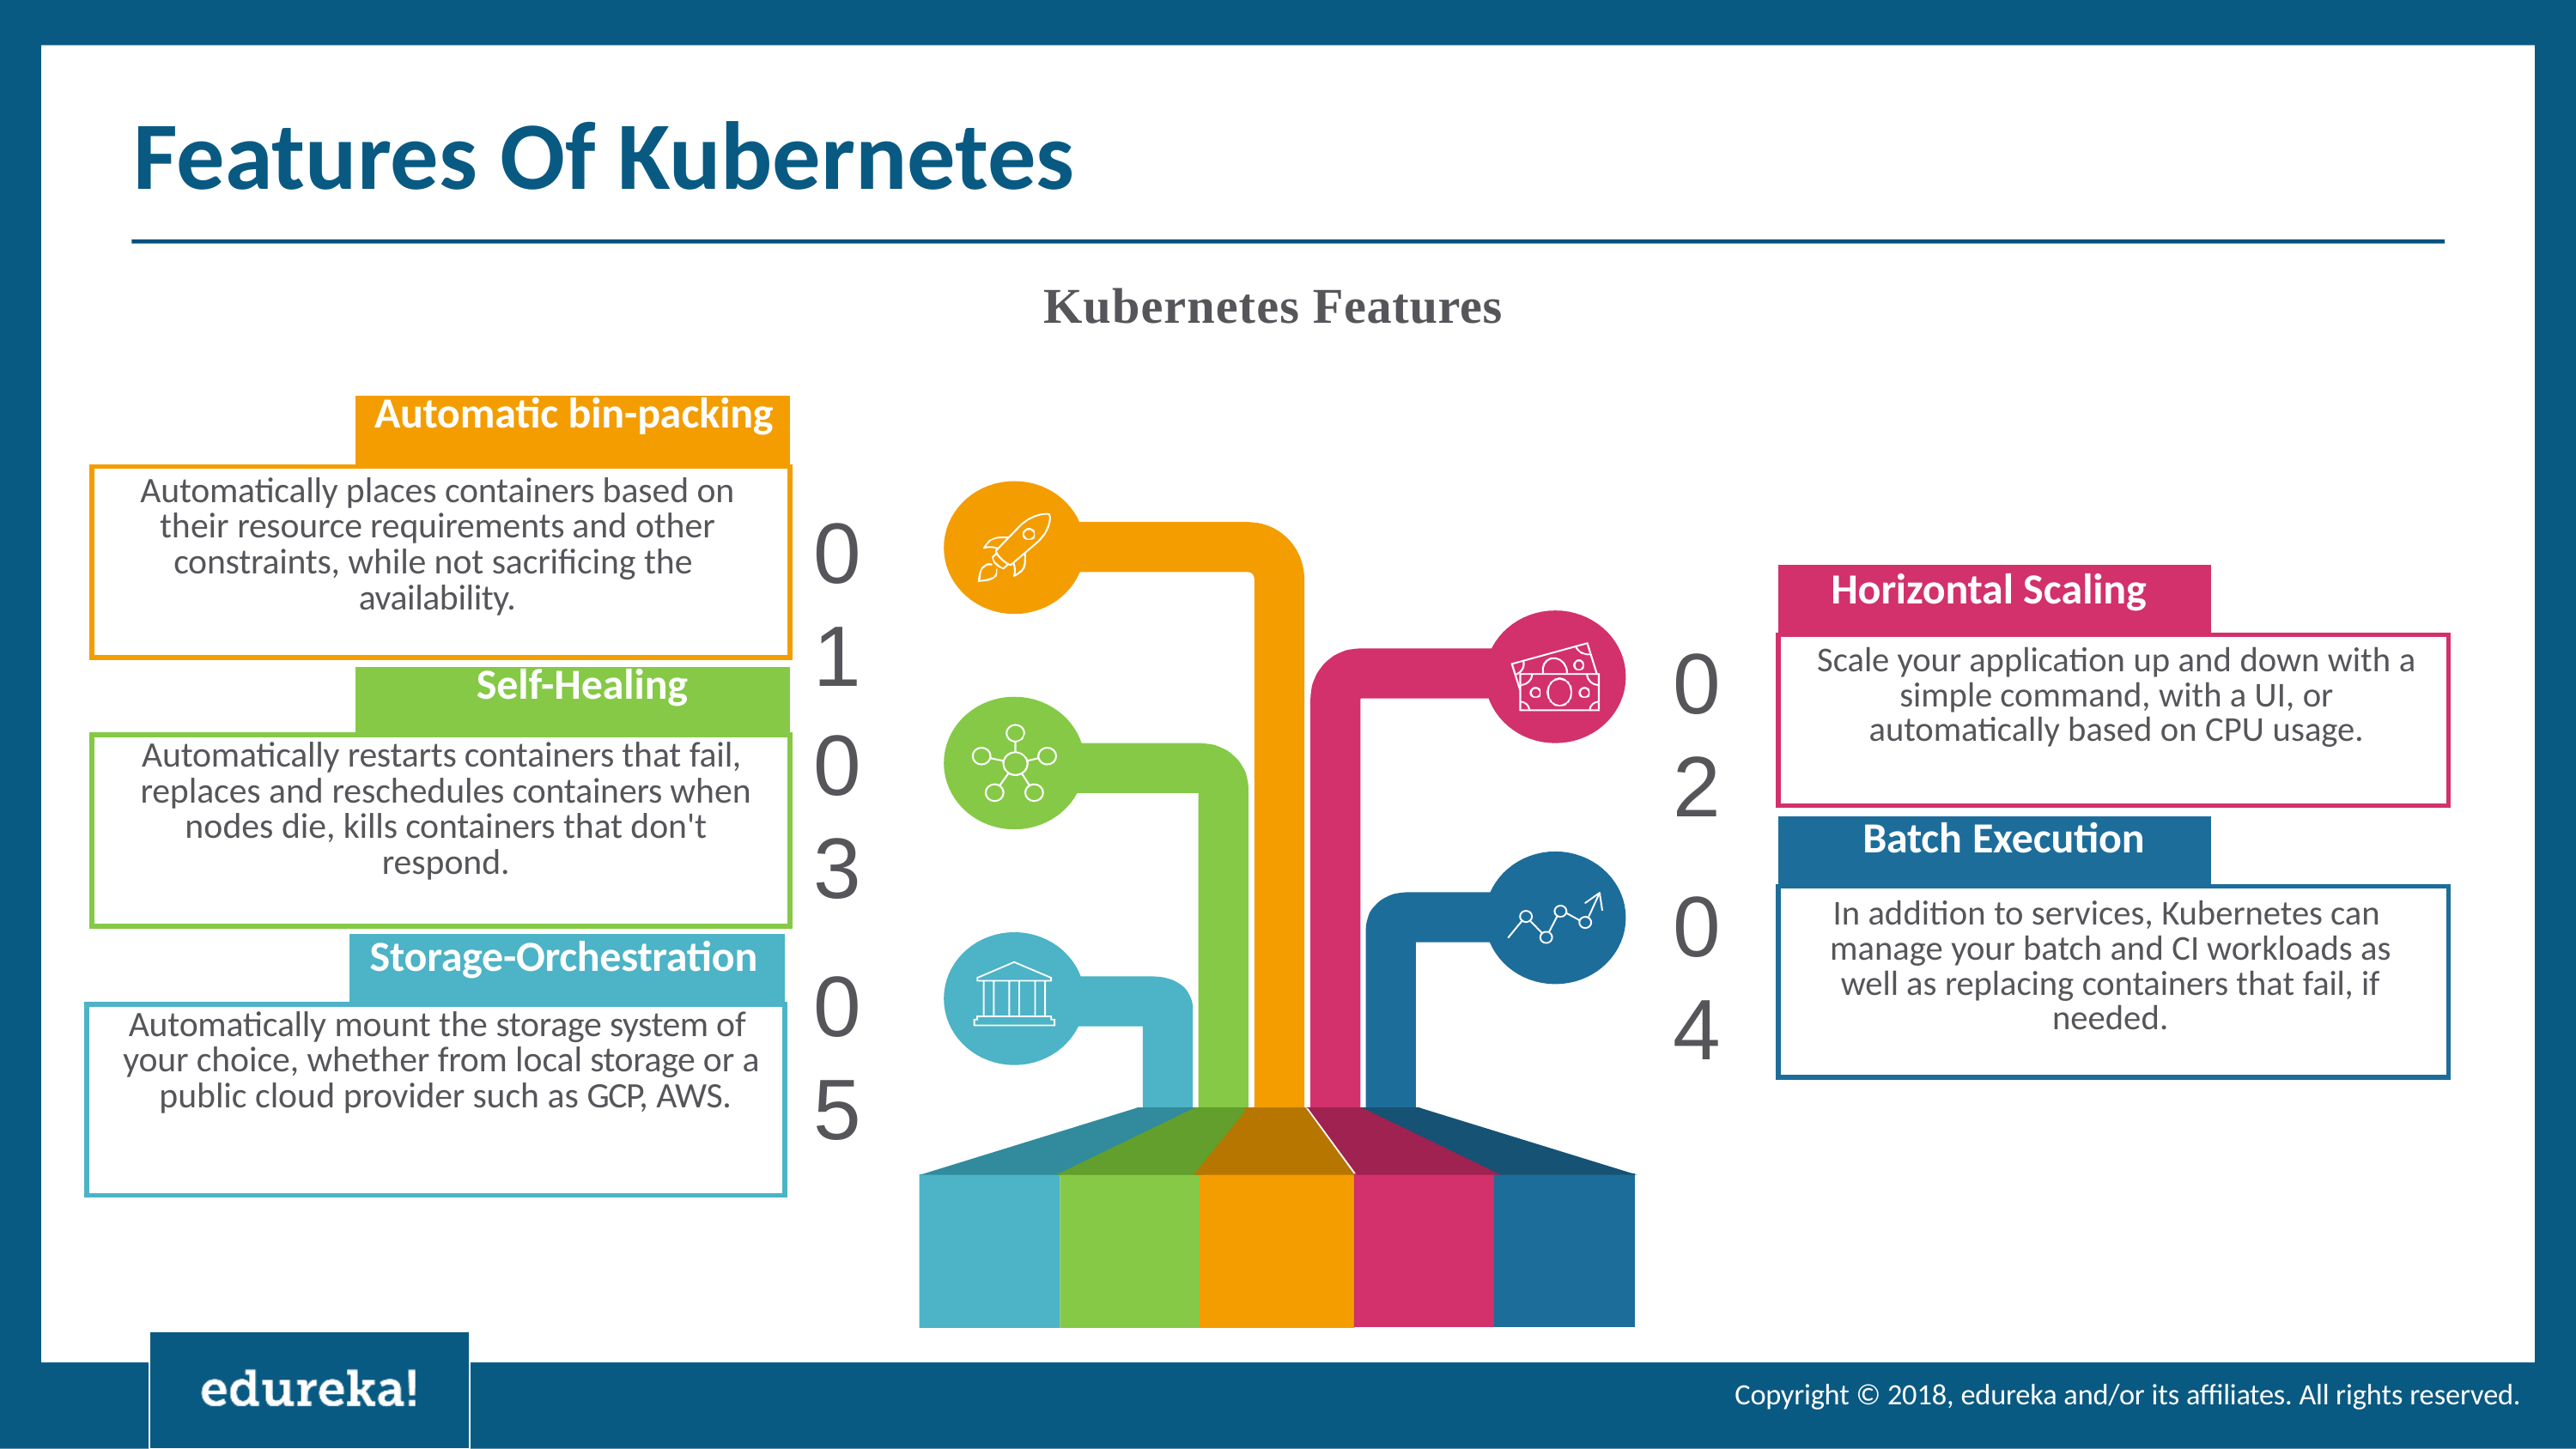

# Features Of Kubernetes
Kubernetes Features
|  | Automatic bin-packing |
| --- | --- |
| Automatically places containers based on their resource requirements and other constraints, while not sacrificing the availability. |  |

01
| Horizontal Scaling |  |
| --- | --- |
| Scale your application up and down with a simple command, with a UI, or automatically based on CPU usage. |  |
02
|  | Self-Healing |
| --- | --- |
| Automatically restarts containers that fail, replaces and reschedules containers when nodes die, kills containers that don't respond. |  |
03
| Batch Execution |  |
| --- | --- |
| In addition to services, Kubernetes can manage your batch and CI workloads as well as replacing containers that fail, if needed. |  |
04
|  | Storage-Orchestration |
| --- | --- |
| Automatically mount the storage system of your choice, whether from local storage or a public cloud provider such as GCP, AWS. |  |
05
Copyright © 2018, edureka and/or its affiliates. All rights reserved.